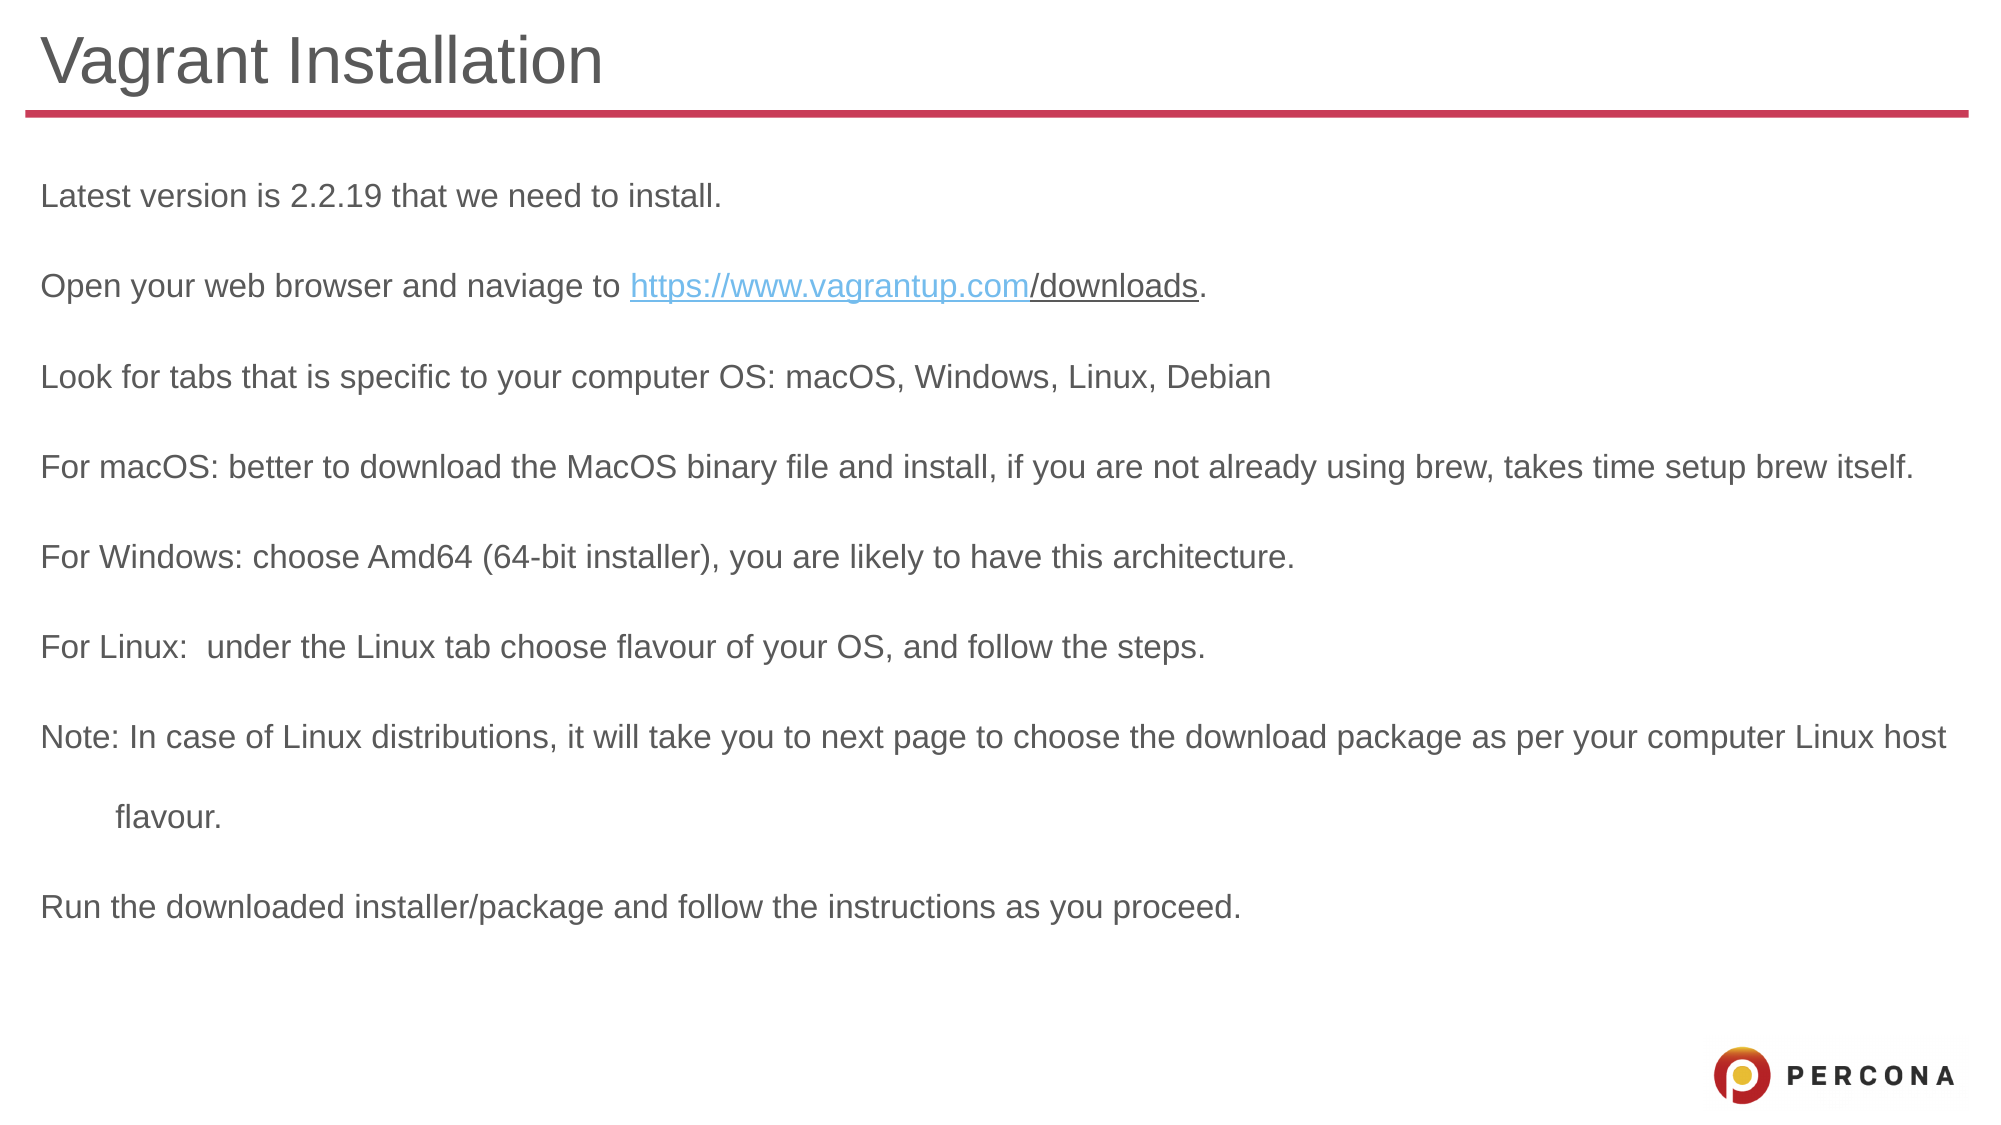

# Vagrant Installation
Latest version is 2.2.19 that we need to install.
Open your web browser and naviage to https://www.vagrantup.com/downloads.
Look for tabs that is specific to your computer OS: macOS, Windows, Linux, Debian
For macOS: better to download the MacOS binary file and install, if you are not already using brew, takes time setup brew itself.
For Windows: choose Amd64 (64-bit installer), you are likely to have this architecture.
For Linux:  under the Linux tab choose flavour of your OS, and follow the steps.
Note: In case of Linux distributions, it will take you to next page to choose the download package as per your computer Linux host flavour.
Run the downloaded installer/package and follow the instructions as you proceed.